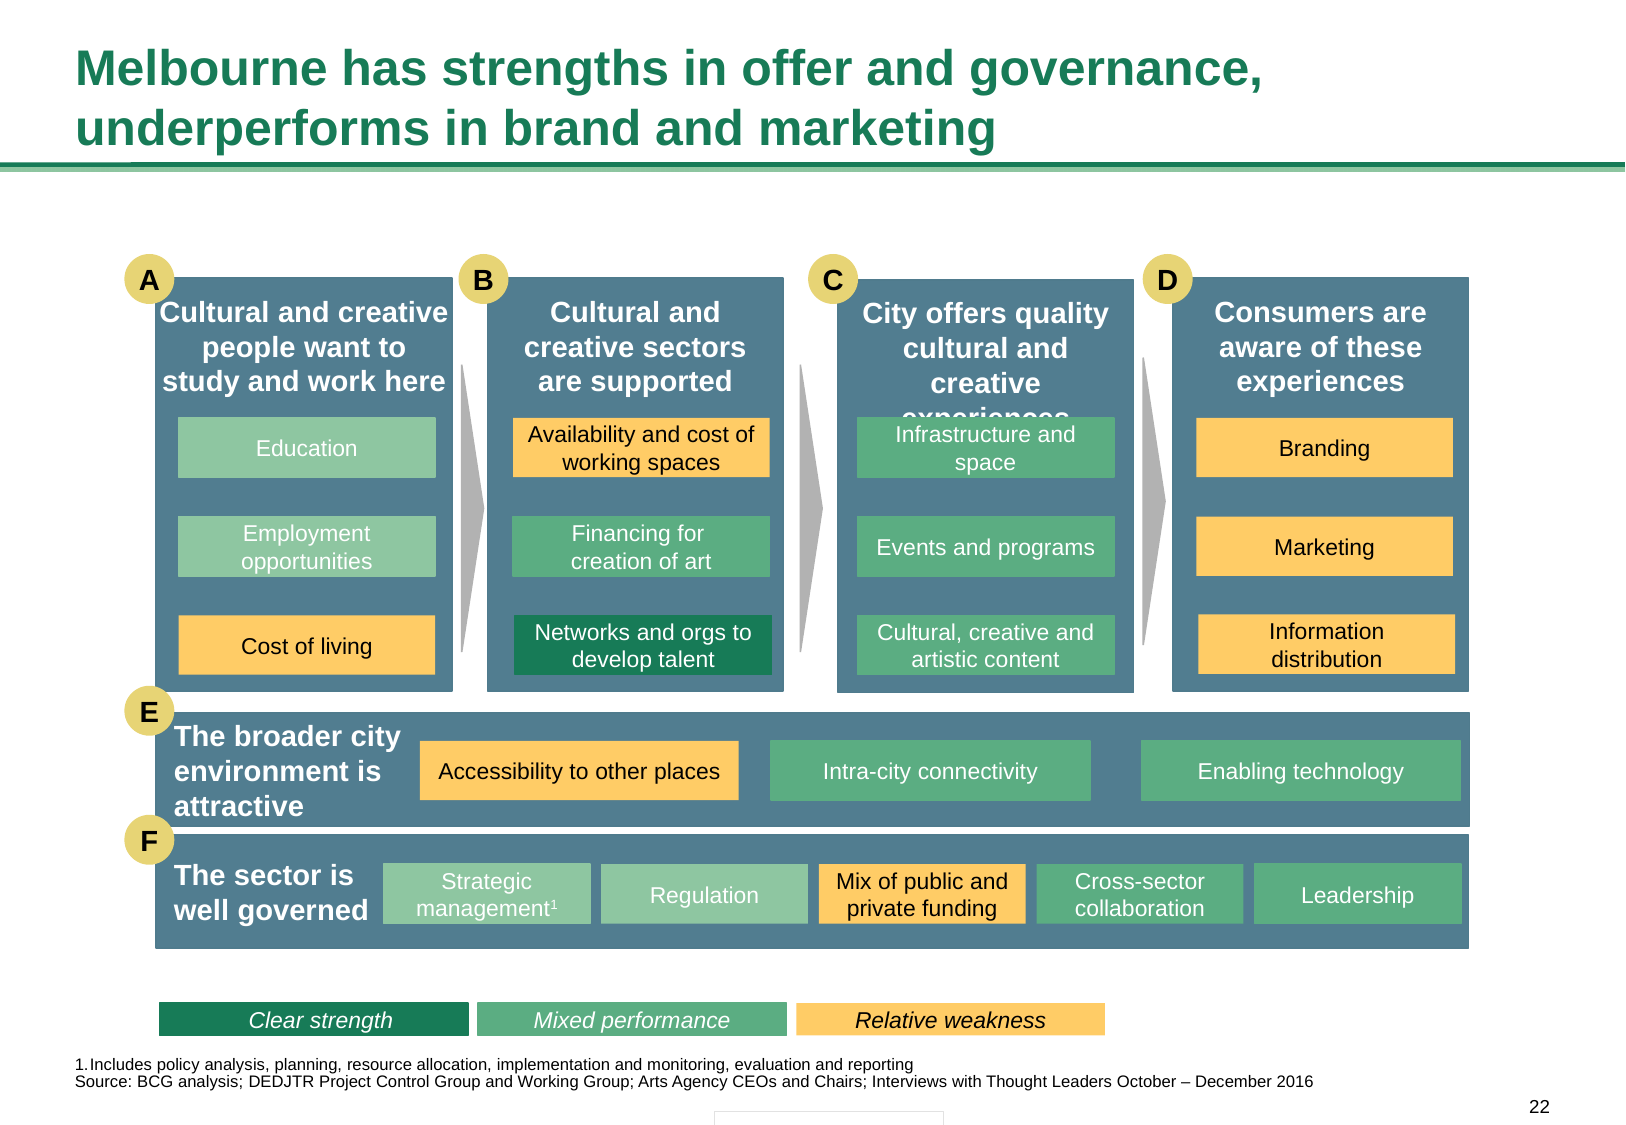

# Melbourne has strengths in offer and governance, underperforms in brand and marketing
A
B
C
D
Cultural and creative people want to study and work here
Cultural and creative sectors are supported
Consumers are aware of these experiences
City offers quality cultural and creative experiences
Education
Availability and cost of working spaces
Infrastructure and space
Branding

Employment opportunities
Financing for
creation of art
Events and programs
Marketing
Information distribution
Cost of living
Networks and orgs to develop talent
Cultural, creative and artistic content
E
The broader city
environment is
attractive
Accessibility to other places
Intra-city connectivity
Enabling technology
F
The sector is
well governed
Strategic management1
Regulation
Mix of public and private funding
Cross-sector collaboration
Leadership
Clear strength
Mixed performance
Relative weakness
Includes policy analysis, planning, resource allocation, implementation and monitoring, evaluation and reporting
Source: BCG analysis; DEDJTR Project Control Group and Working Group; Arts Agency CEOs and Chairs; Interviews with Thought Leaders October – December 2016